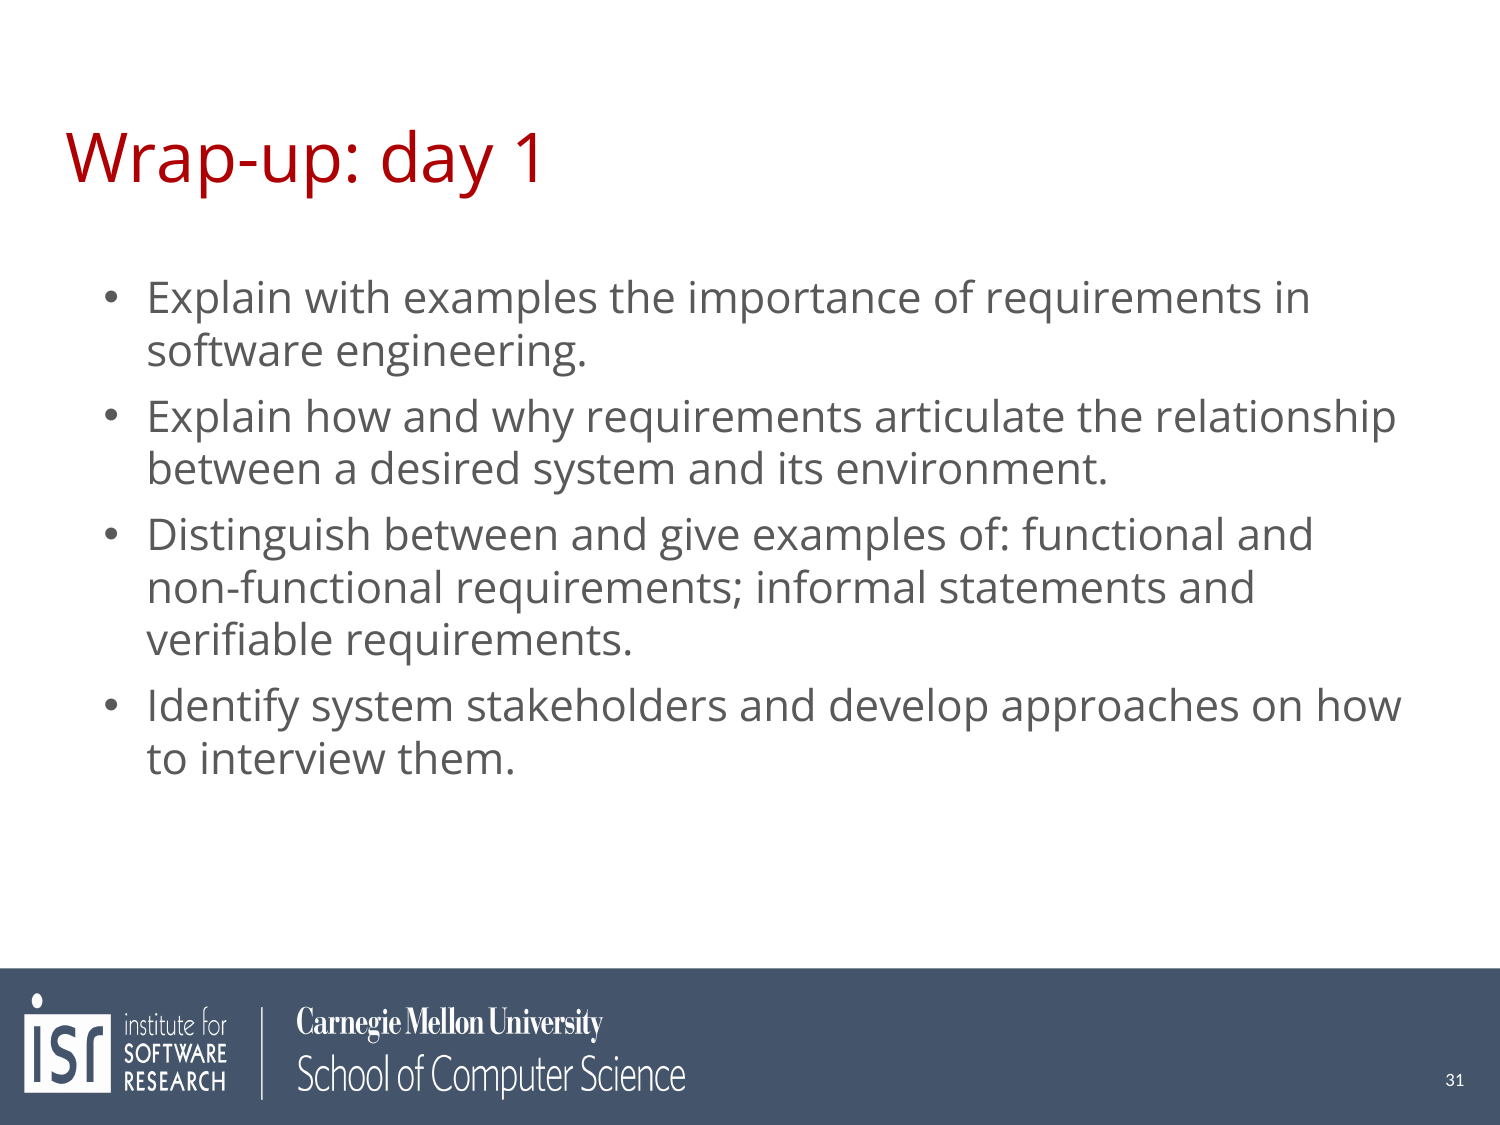

# Wrap-up: day 1
Explain with examples the importance of requirements in software engineering.
Explain how and why requirements articulate the relationship between a desired system and its environment.
Distinguish between and give examples of: functional and non-functional requirements; informal statements and verifiable requirements.
Identify system stakeholders and develop approaches on how to interview them.
31